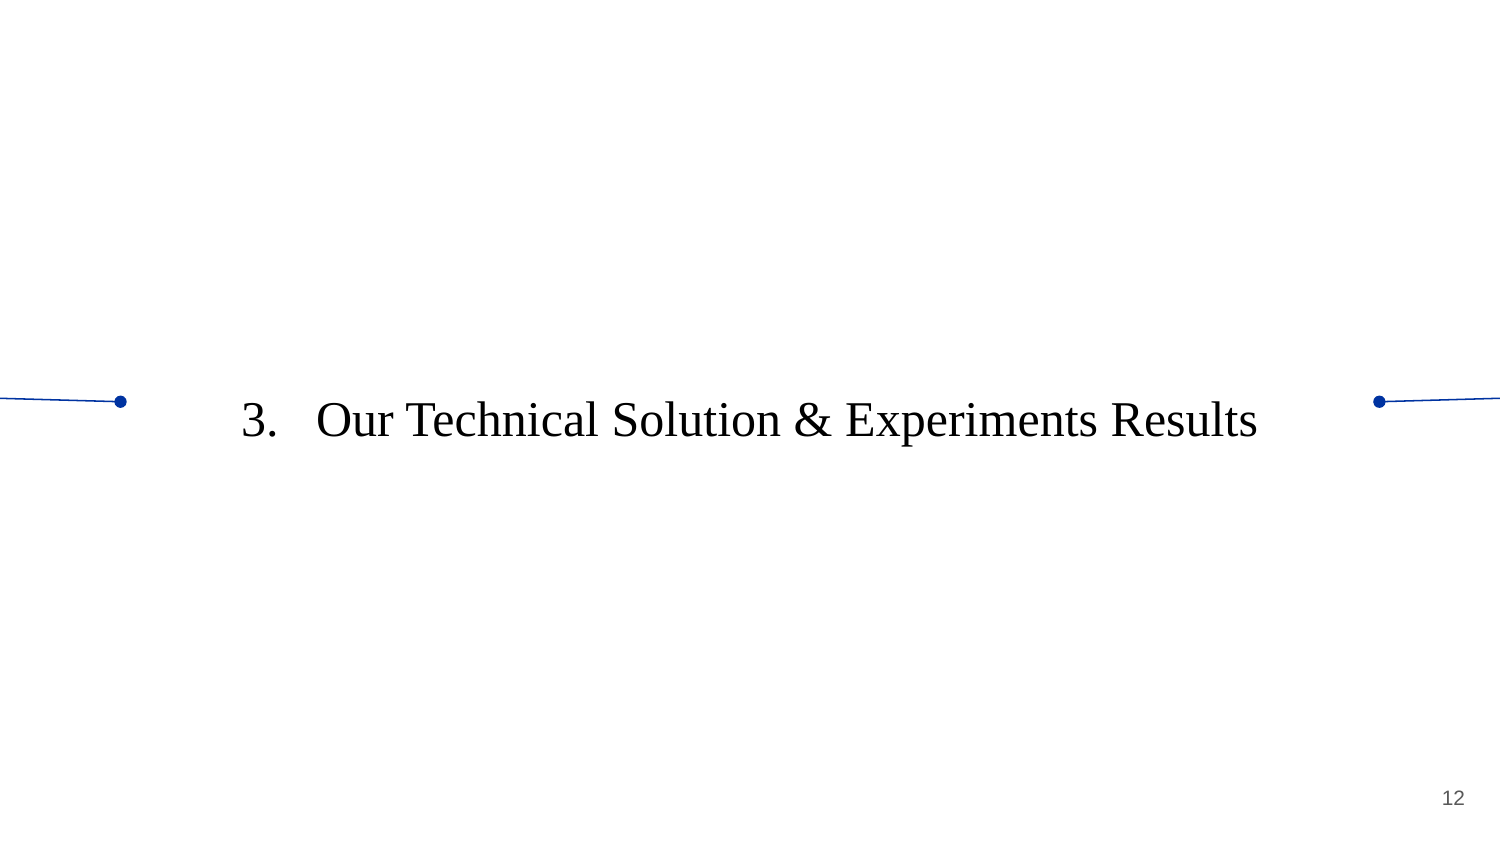

3.   Our Technical Solution & Experiments Results
12